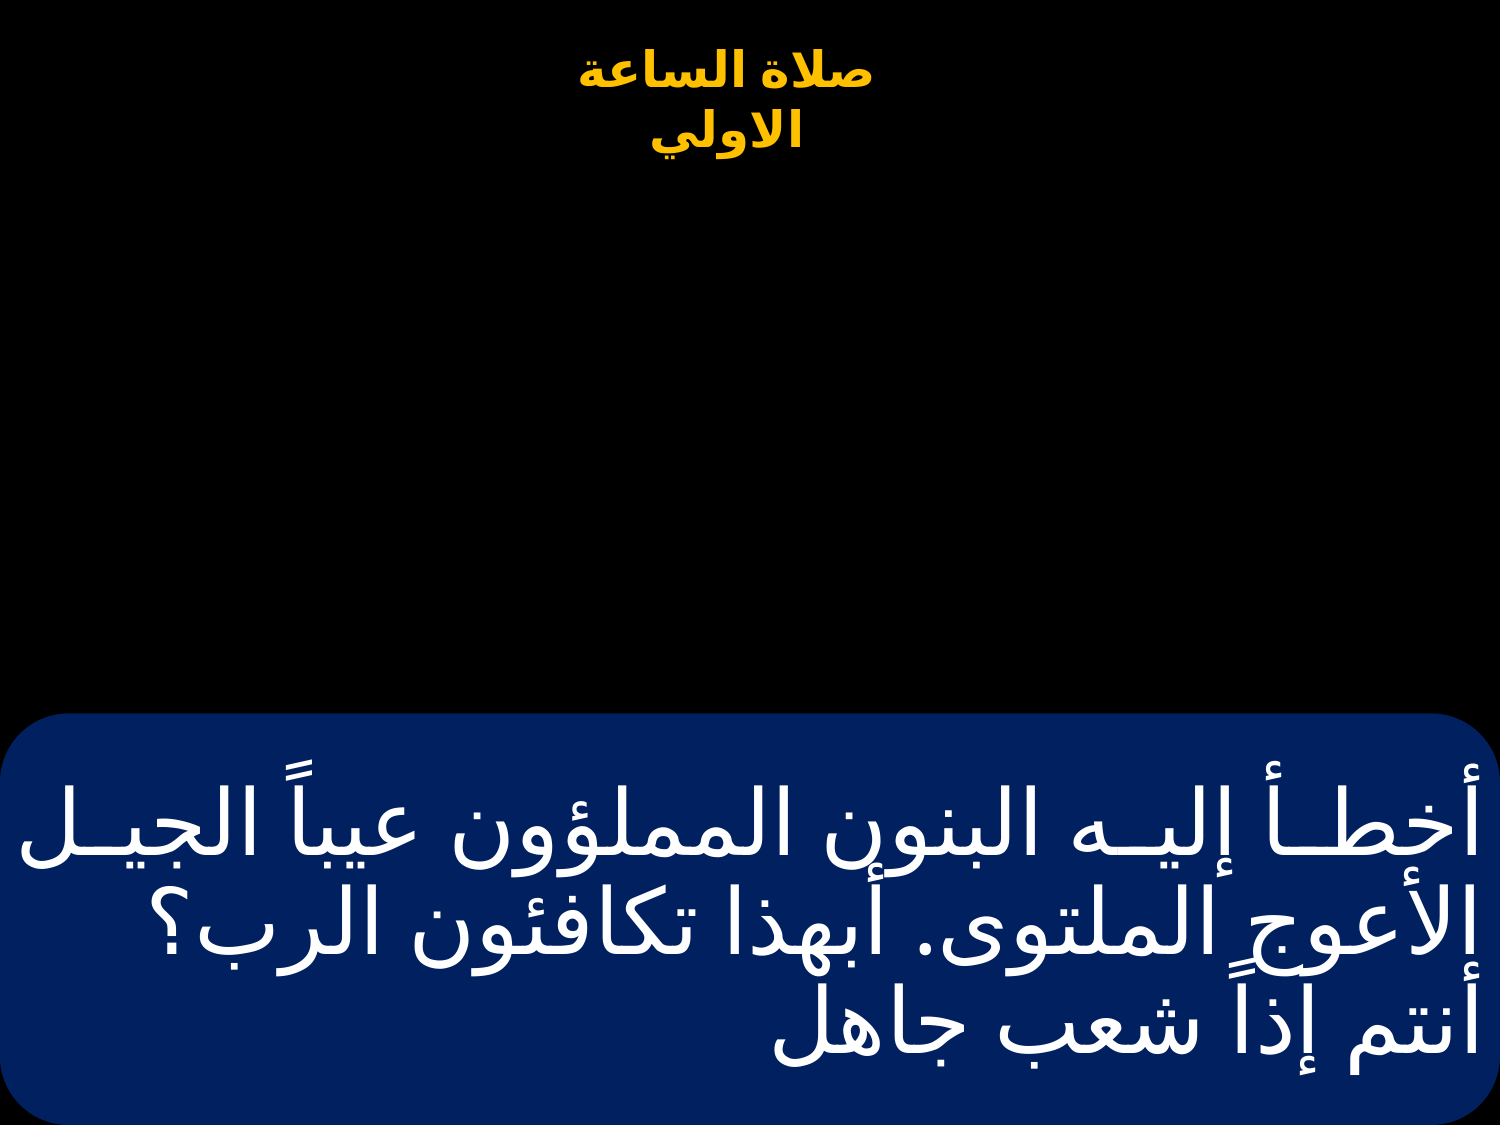

# أخطأ إليه البنون المملؤون عيباً الجيل الأعوج الملتوى. أبهذا تكافئون الرب؟ أنتم إذاً شعب جاهل